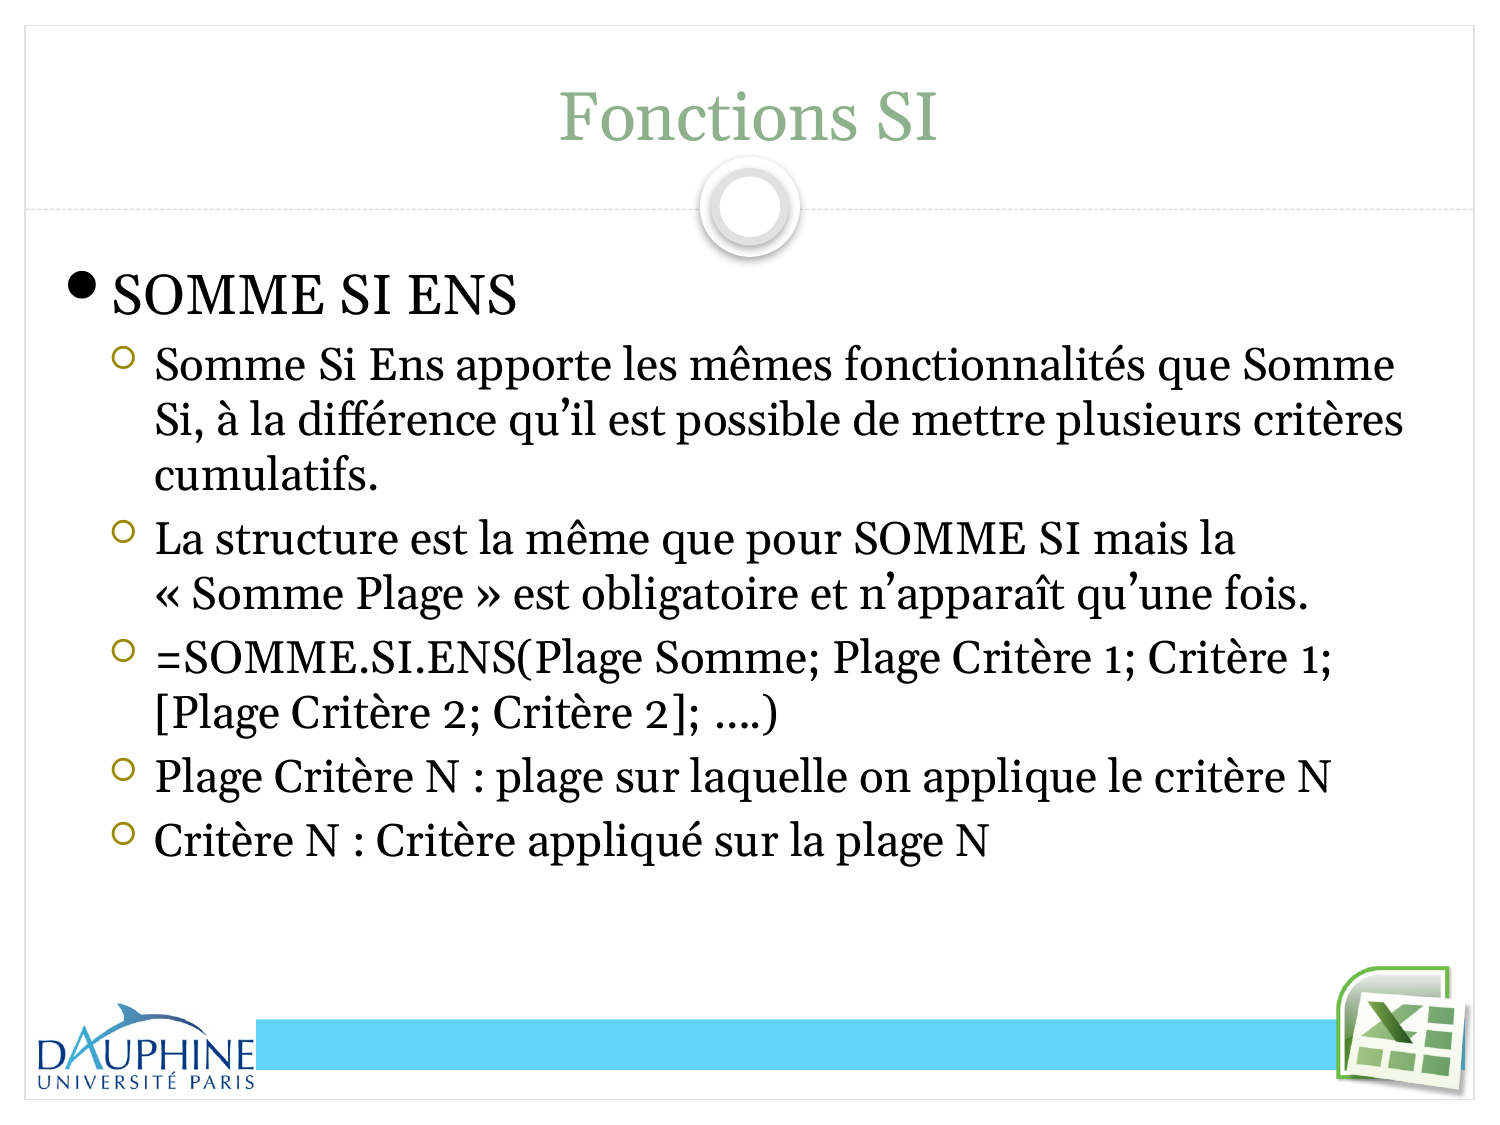

# Fonctions SI
SOMME SI ENS
Somme Si Ens apporte les mêmes fonctionnalités que Somme Si, à la différence qu’il est possible de mettre plusieurs critères cumulatifs.
La structure est la même que pour SOMME SI mais la « Somme Plage » est obligatoire et n’apparaît qu’une fois.
=SOMME.SI.ENS(Plage Somme; Plage Critère 1; Critère 1; [Plage Critère 2; Critère 2]; ….)
Plage Critère N : plage sur laquelle on applique le critère N
Critère N : Critère appliqué sur la plage N